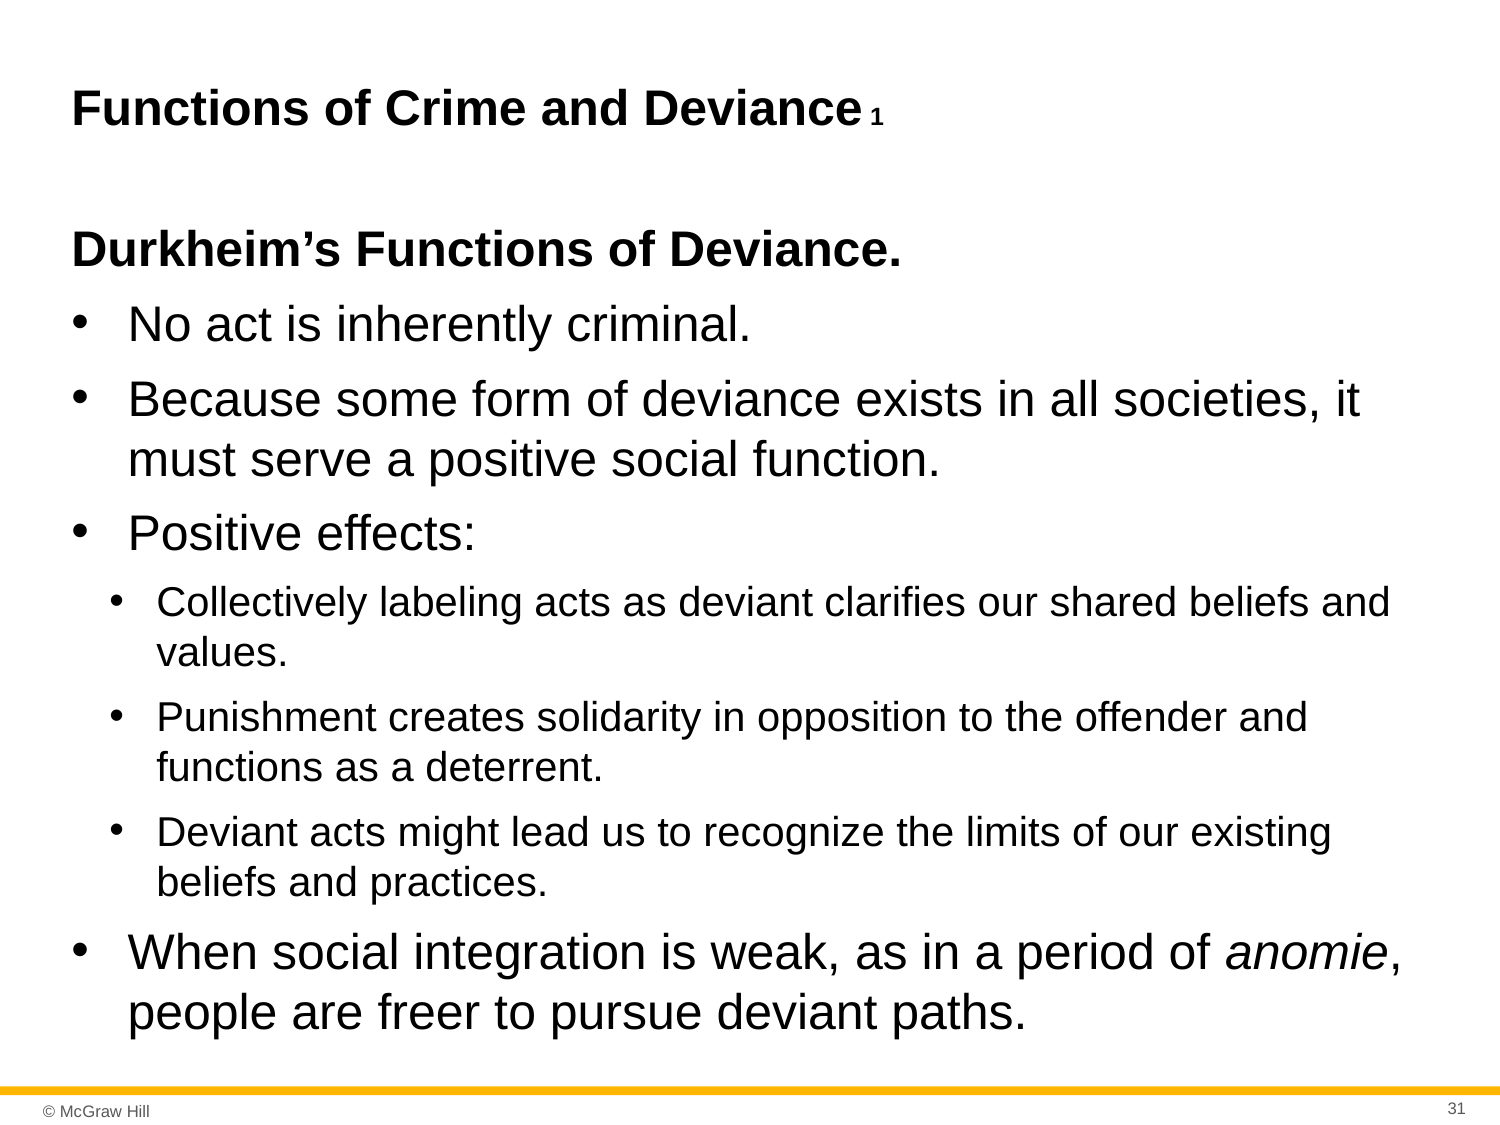

# Functions of Crime and Deviance 1
Durkheim’s Functions of Deviance.
No act is inherently criminal.
Because some form of deviance exists in all societies, it must serve a positive social function.
Positive effects:
Collectively labeling acts as deviant clarifies our shared beliefs and values.
Punishment creates solidarity in opposition to the offender and functions as a deterrent.
Deviant acts might lead us to recognize the limits of our existing beliefs and practices.
When social integration is weak, as in a period of anomie, people are freer to pursue deviant paths.